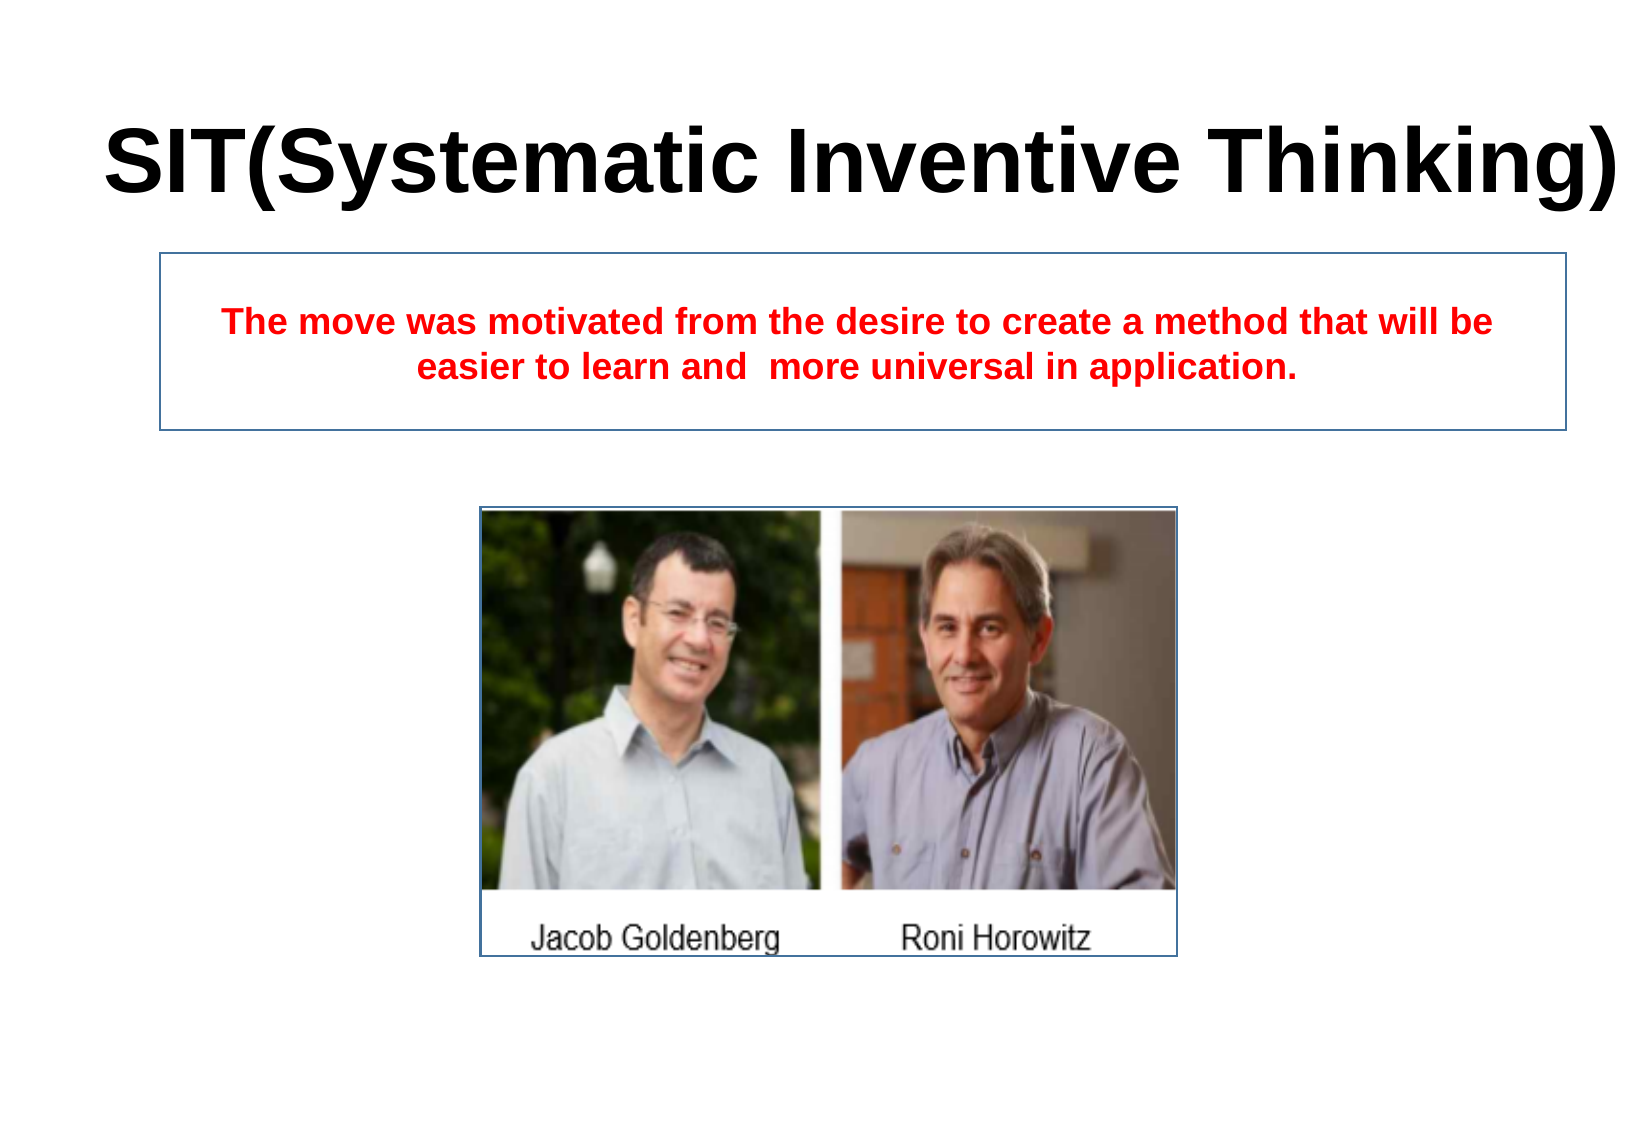

SIT(Systematic Inventive Thinking)
The move was motivated from the desire to create a method that will be  easier to learn and  more universal in application.